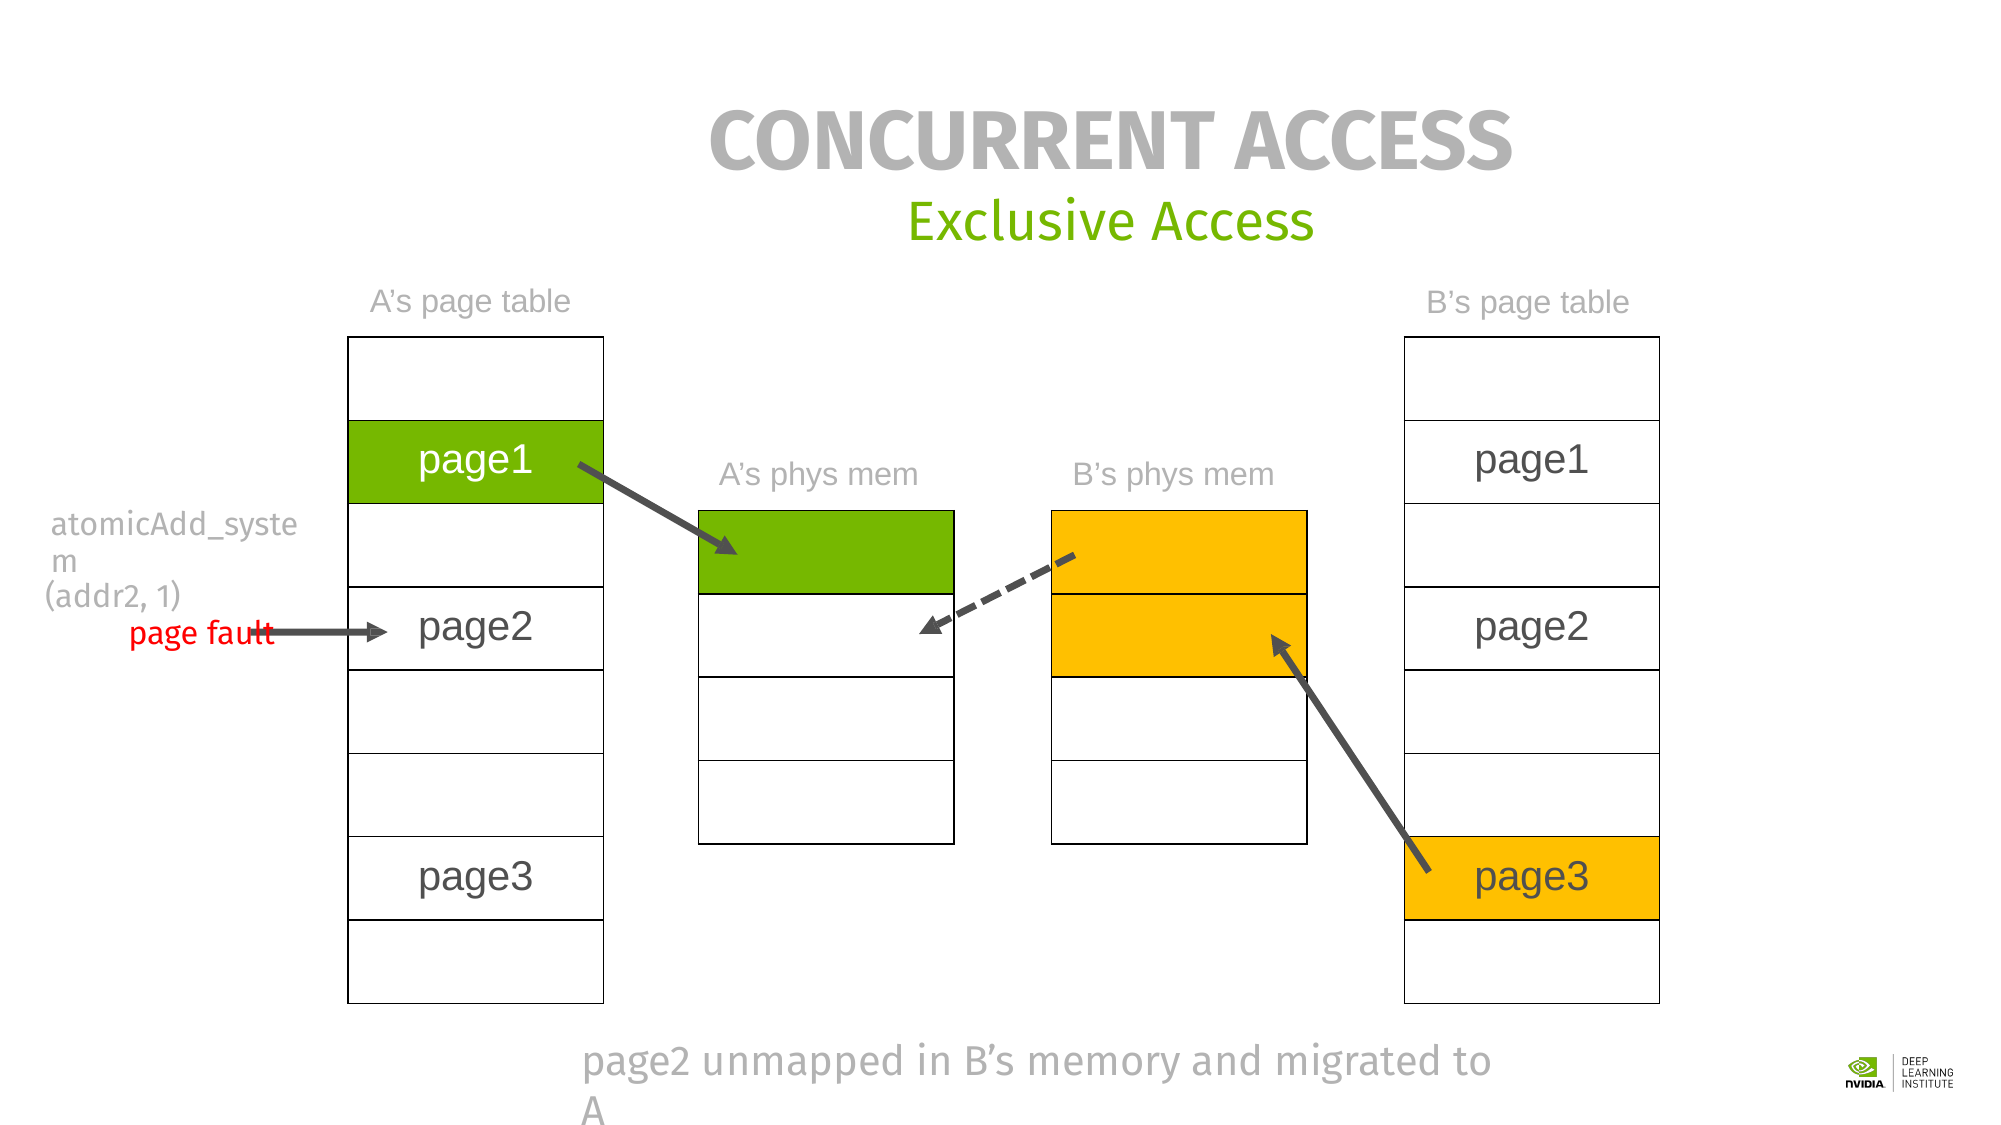

215
# CONCURRENT ACCESS
Exclusive Access
A’s page table
B’s page table
|  |
| --- |
| page1 |
|  |
| page2 |
|  |
|  |
| page3 |
|  |
|  |
| --- |
| page1 |
|  |
| page2 |
|  |
|  |
| page3 |
|  |
A’s phys mem
B’s phys mem

atomicAdd_system
(addr2, 1)
page fault

page2 unmapped in B’s memory and migrated to A